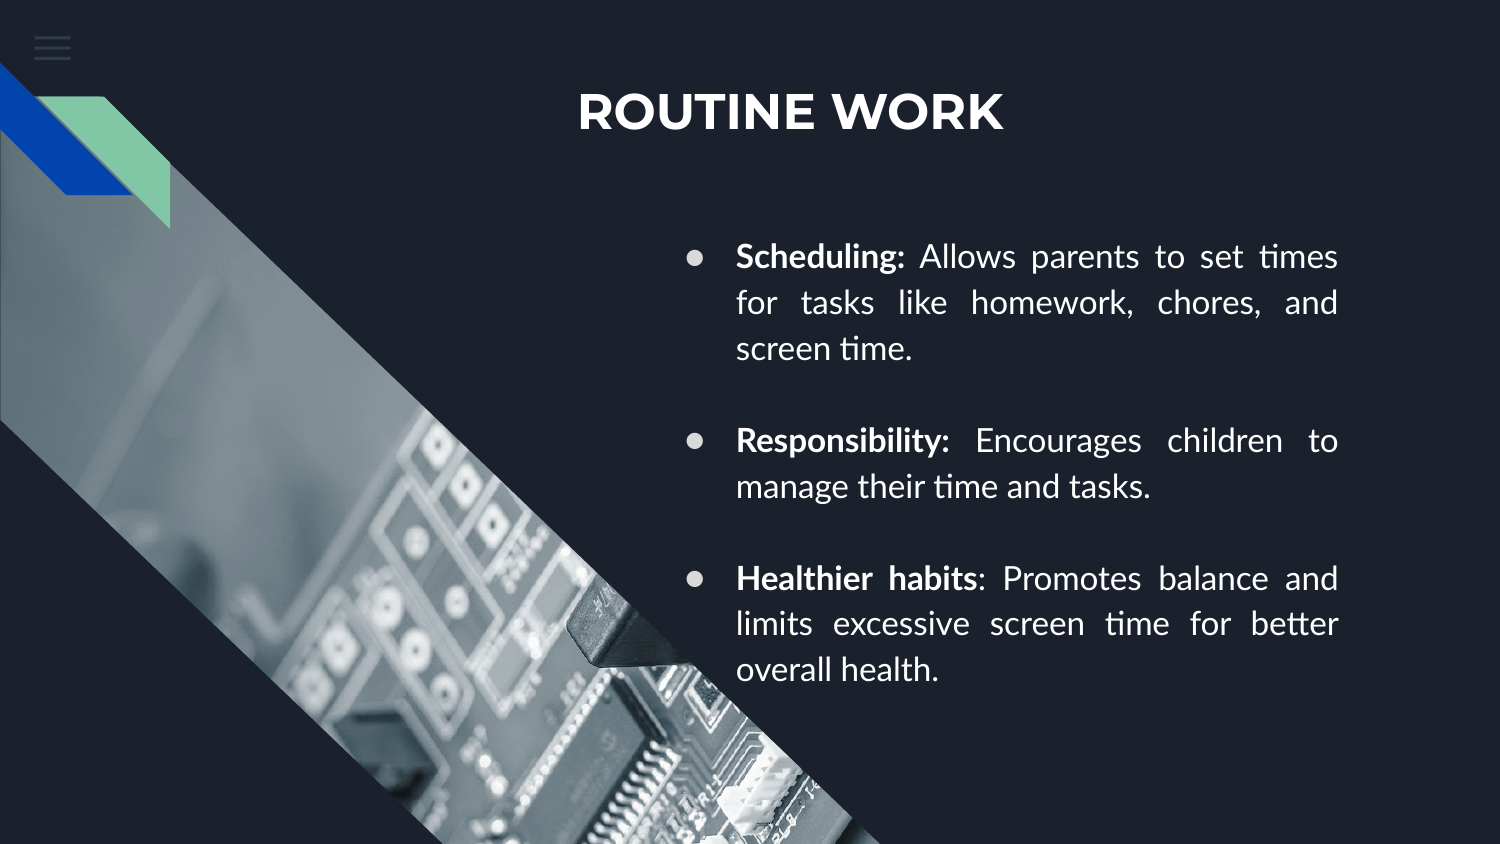

# ROUTINE WORK
Scheduling: Allows parents to set times for tasks like homework, chores, and screen time.

Responsibility: Encourages children to manage their time and tasks.

Healthier habits: Promotes balance and limits excessive screen time for better overall health.